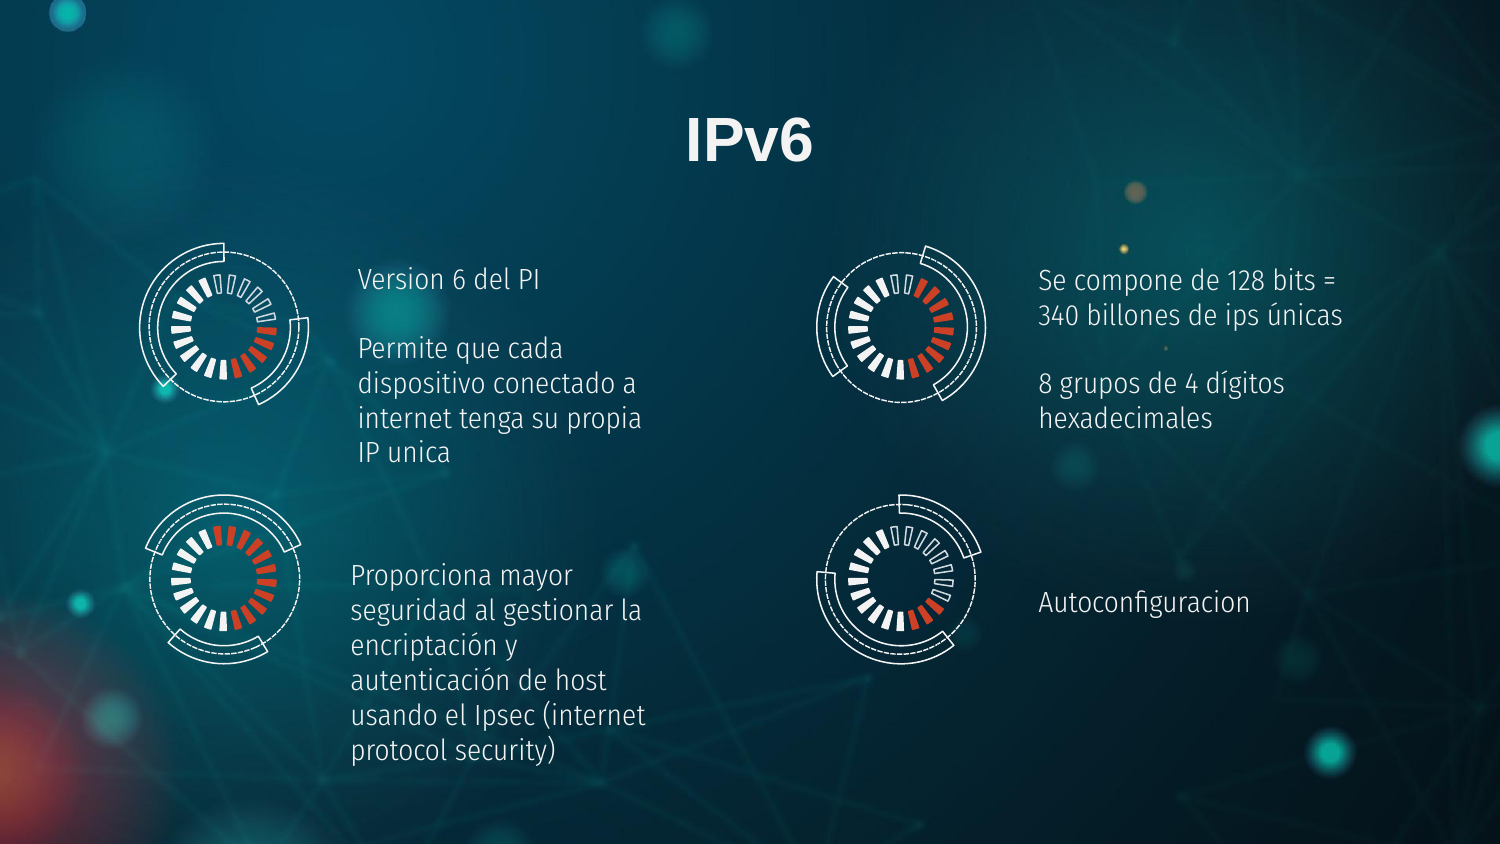

# IPv6

Version 6 del PI
Permite que cada dispositivo conectado a internet tenga su propia IP unica

Se compone de 128 bits = 340 billones de ips únicas
8 grupos de 4 dígitos hexadecimales

Proporciona mayor seguridad al gestionar la encriptación y autenticación de host usando el Ipsec (internet protocol security)

Autoconfiguracion